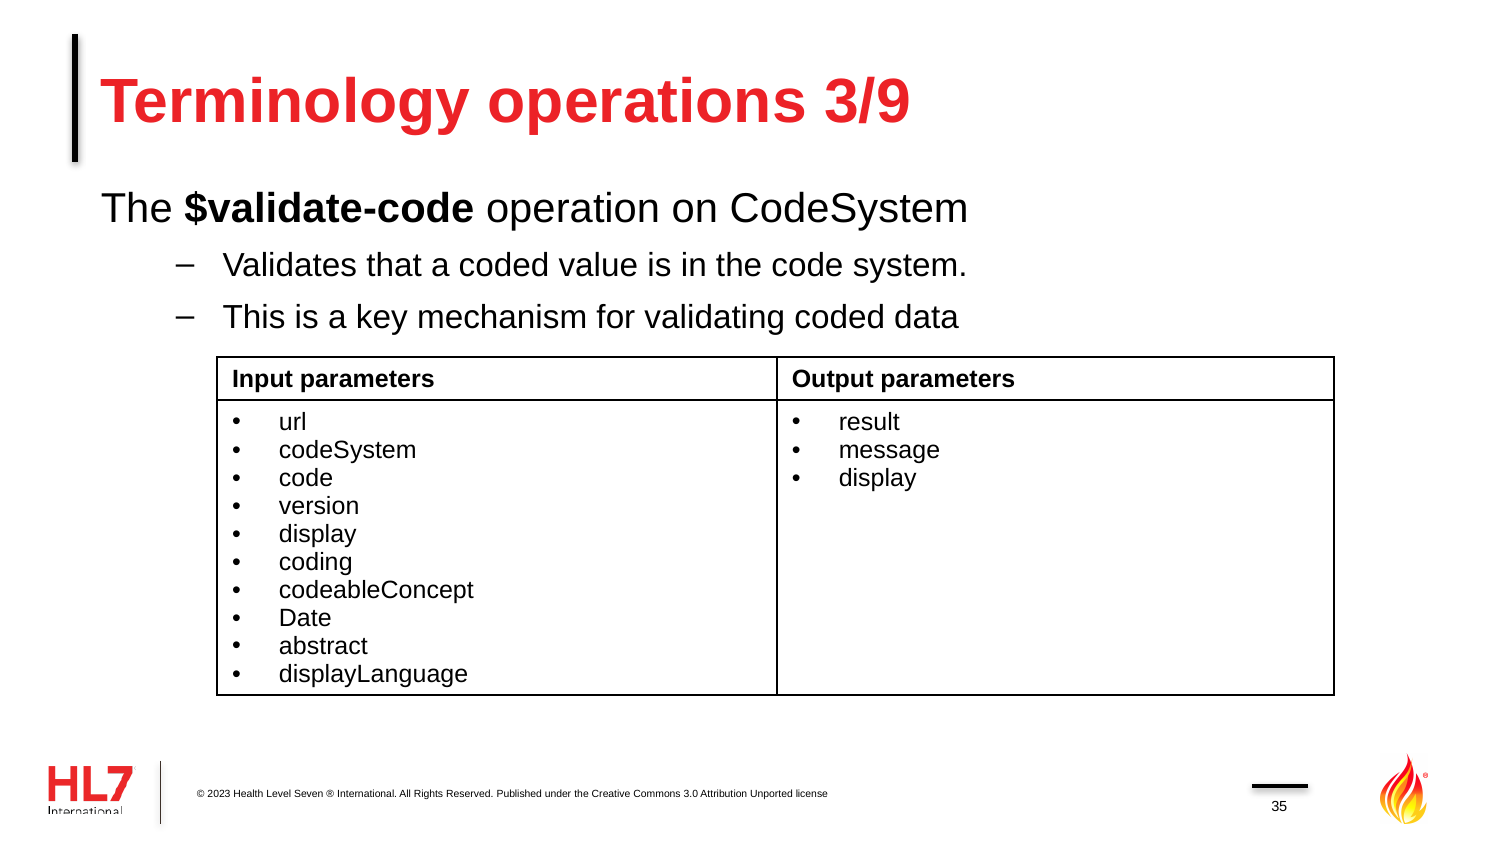

# Terminology operations 3/9
The $validate-code operation on CodeSystem
Validates that a coded value is in the code system.
This is a key mechanism for validating coded data

| Input parameters | Output parameters |
| --- | --- |
| url codeSystem code version display coding codeableConcept Date abstract displayLanguage | result message display |
© 2023 Health Level Seven ® International. All Rights Reserved. Published under the Creative Commons 3.0 Attribution Unported license

35